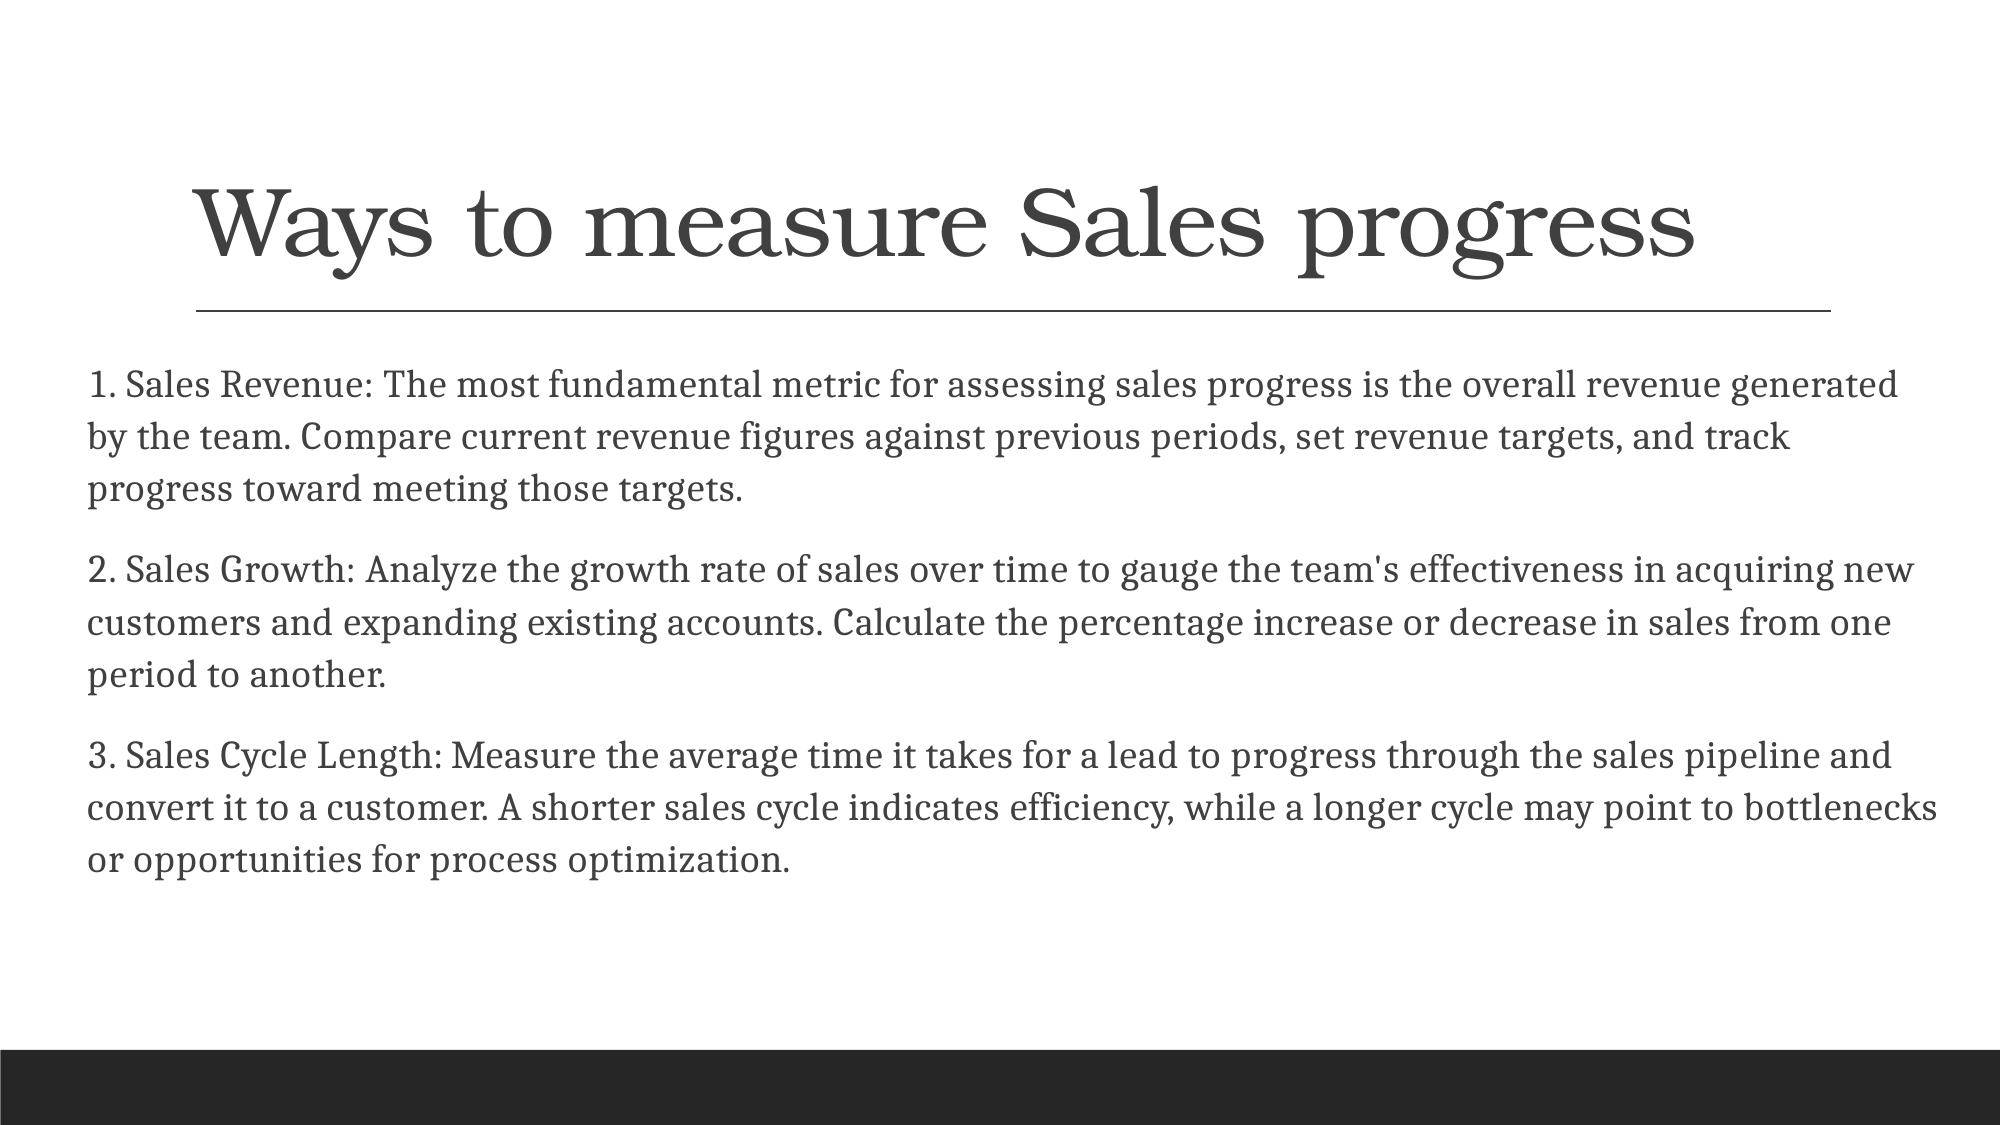

# Ways to measure Sales progress
1. Sales Revenue: The most fundamental metric for assessing sales progress is the overall revenue generated by the team. Compare current revenue figures against previous periods, set revenue targets, and track progress toward meeting those targets.
2. Sales Growth: Analyze the growth rate of sales over time to gauge the team's effectiveness in acquiring new customers and expanding existing accounts. Calculate the percentage increase or decrease in sales from one period to another.
3. Sales Cycle Length: Measure the average time it takes for a lead to progress through the sales pipeline and convert it to a customer. A shorter sales cycle indicates efficiency, while a longer cycle may point to bottlenecks or opportunities for process optimization.